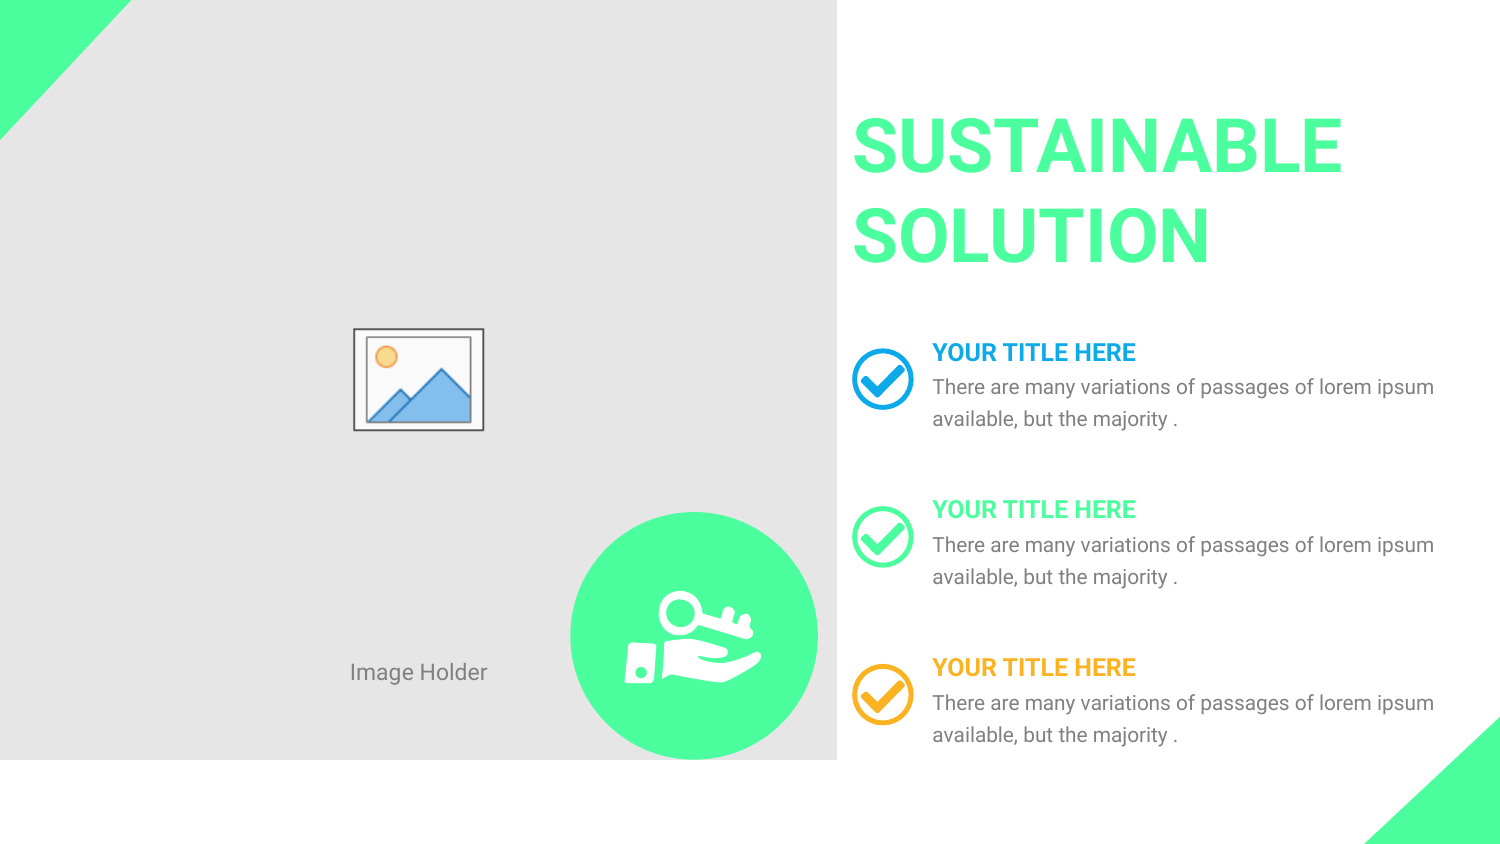

SUSTAINABLE SOLUTION
YOUR TITLE HERE
There are many variations of passages of lorem ipsum available, but the majority .

YOUR TITLE HERE
There are many variations of passages of lorem ipsum available, but the majority .

YOUR TITLE HERE
There are many variations of passages of lorem ipsum available, but the majority .